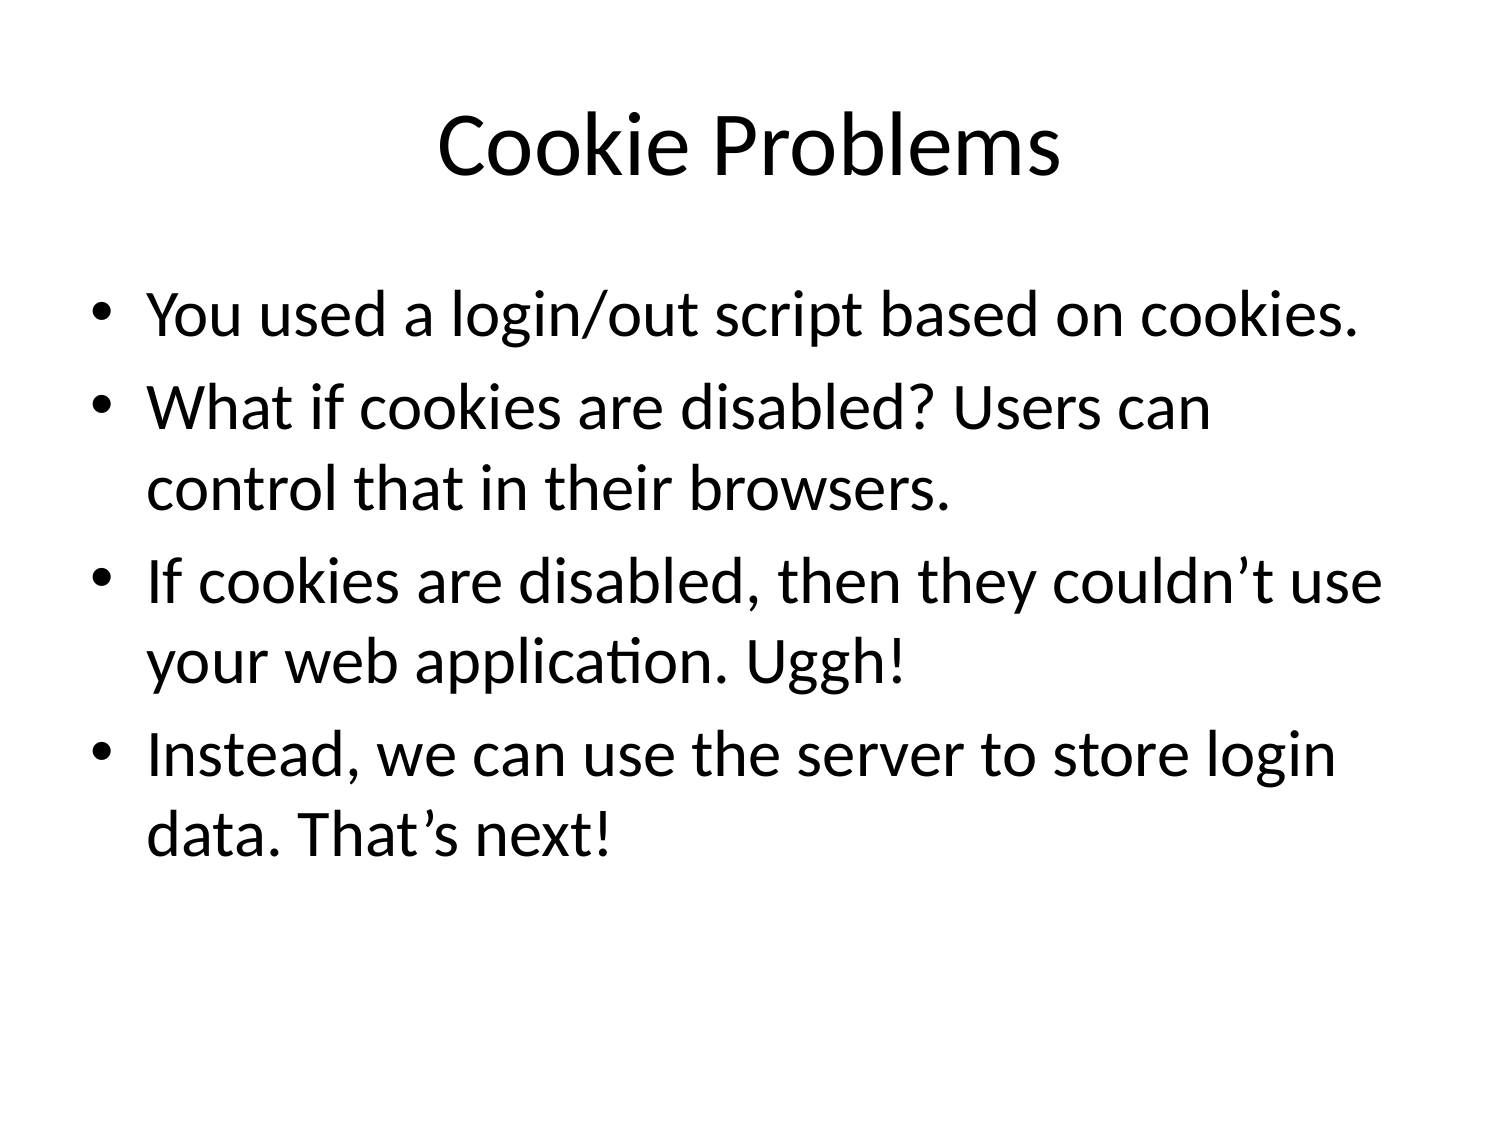

# Cookie Problems
You used a login/out script based on cookies.
What if cookies are disabled? Users can control that in their browsers.
If cookies are disabled, then they couldn’t use your web application. Uggh!
Instead, we can use the server to store login data. That’s next!